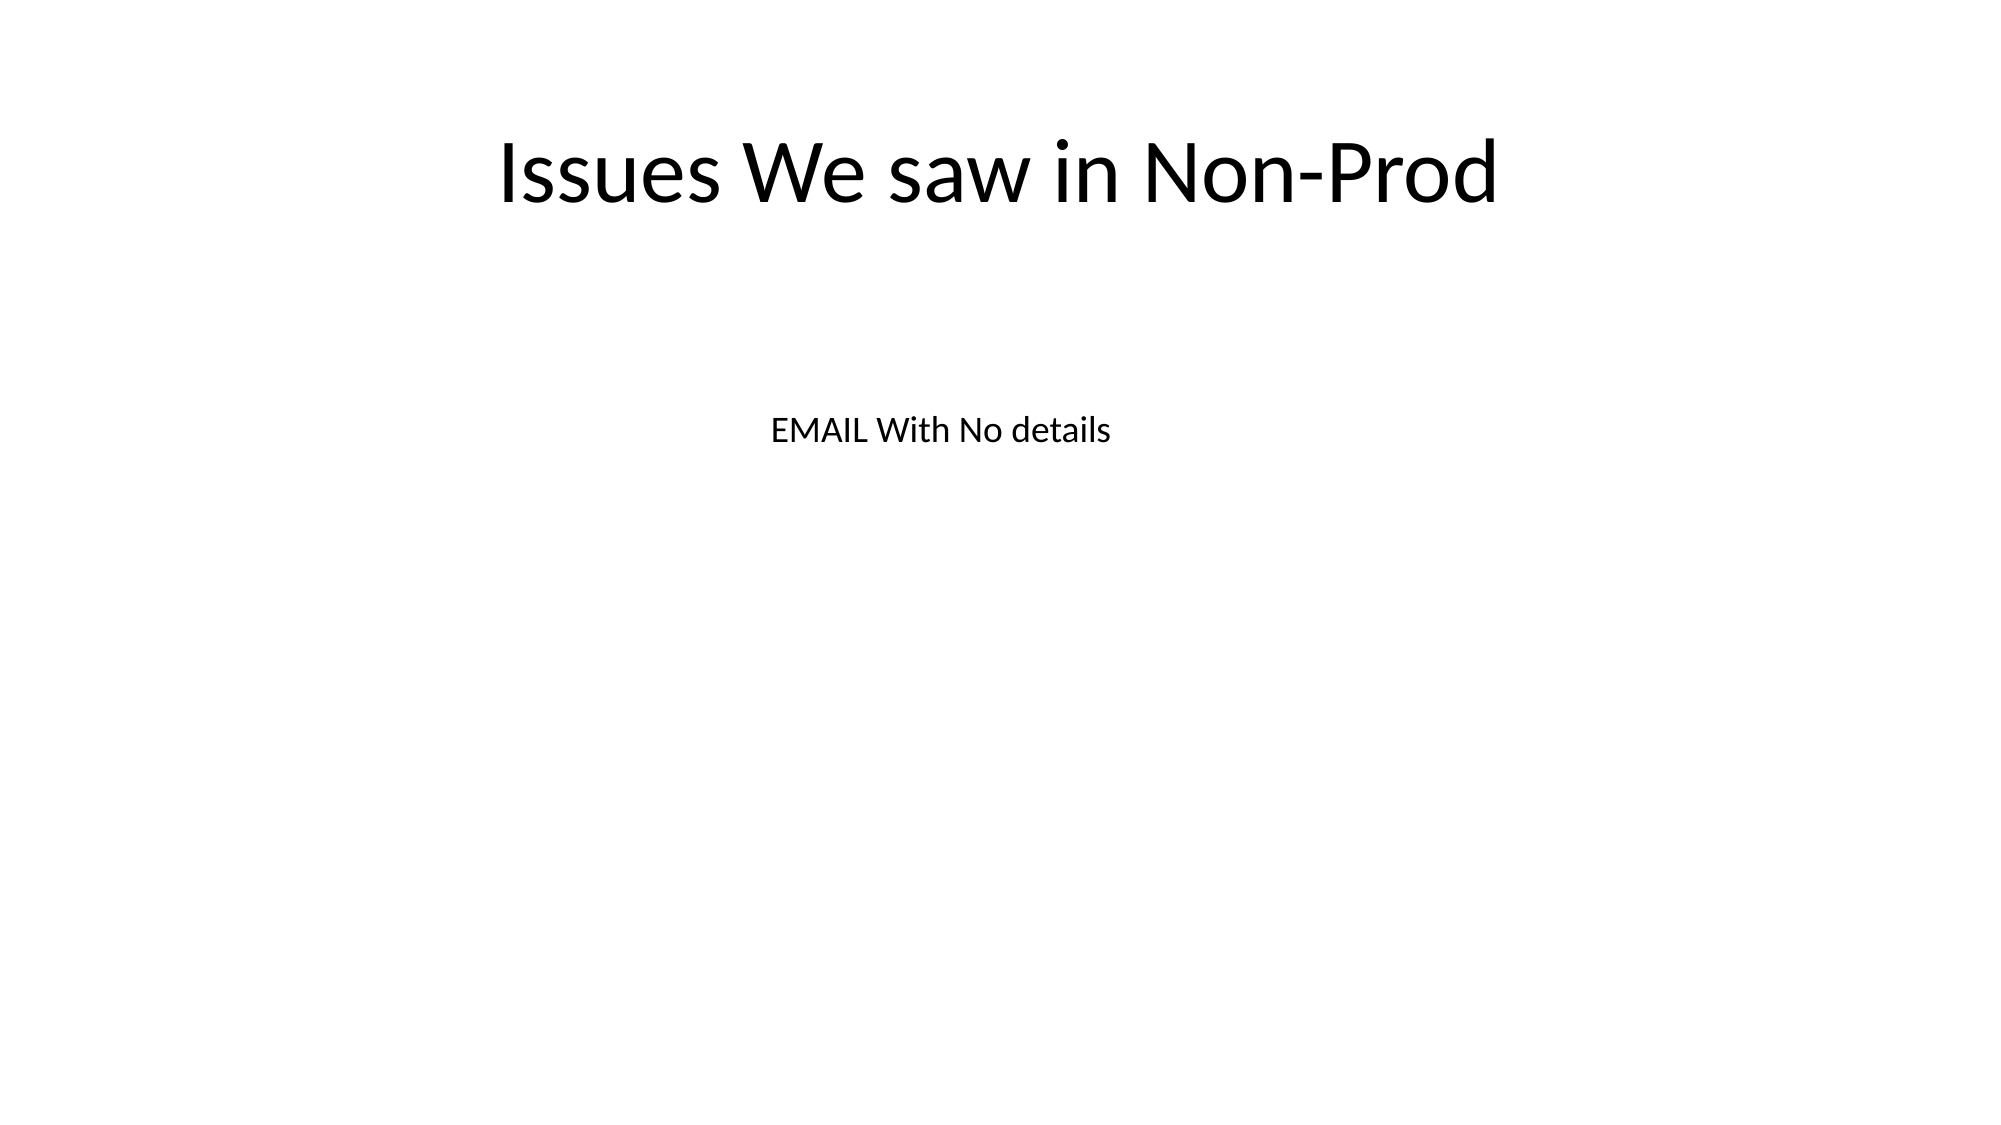

# Issues We saw in Non-Prod
EMAIL With No details